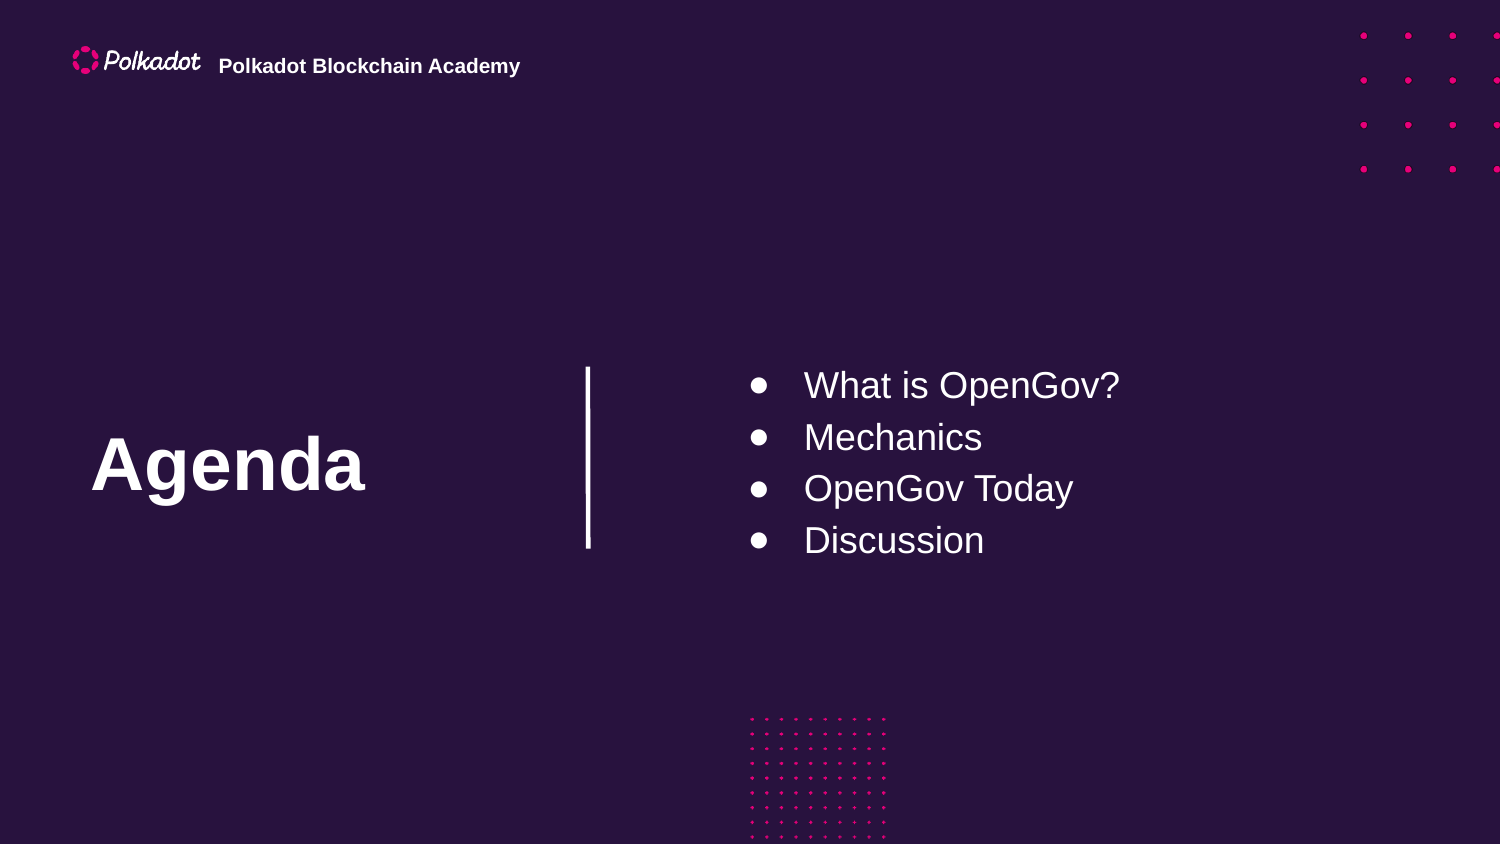

What is OpenGov?
Mechanics
OpenGov Today
Discussion
# Agenda